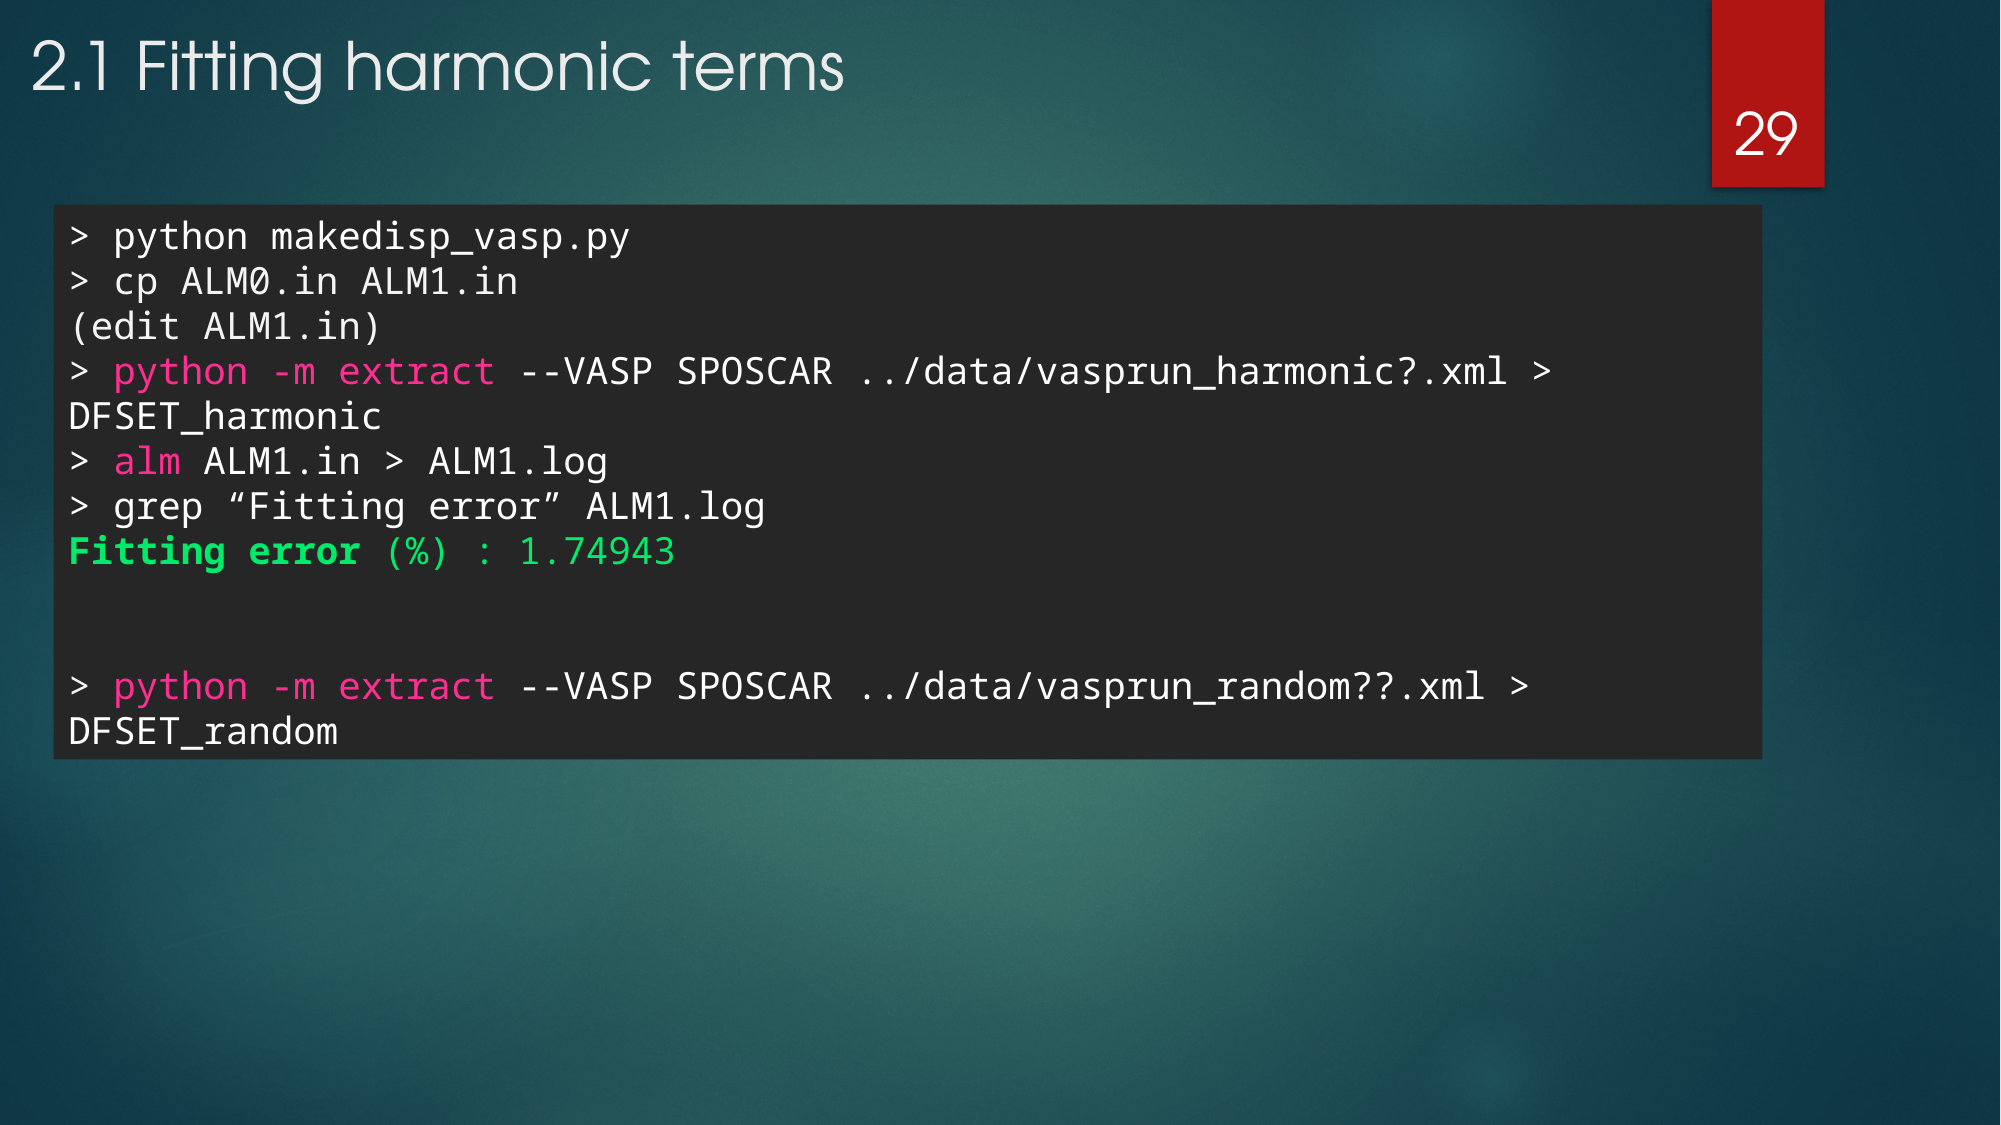

# 2.1 Fitting harmonic terms
29
> python makedisp_vasp.py
> cp ALM0.in ALM1.in
(edit ALM1.in)
> python -m extract --VASP SPOSCAR ../data/vasprun_harmonic?.xml > DFSET_harmonic
> alm ALM1.in > ALM1.log
> grep “Fitting error” ALM1.log
Fitting error (%) : 1.74943

> python -m extract --VASP SPOSCAR ../data/vasprun_random??.xml > DFSET_random